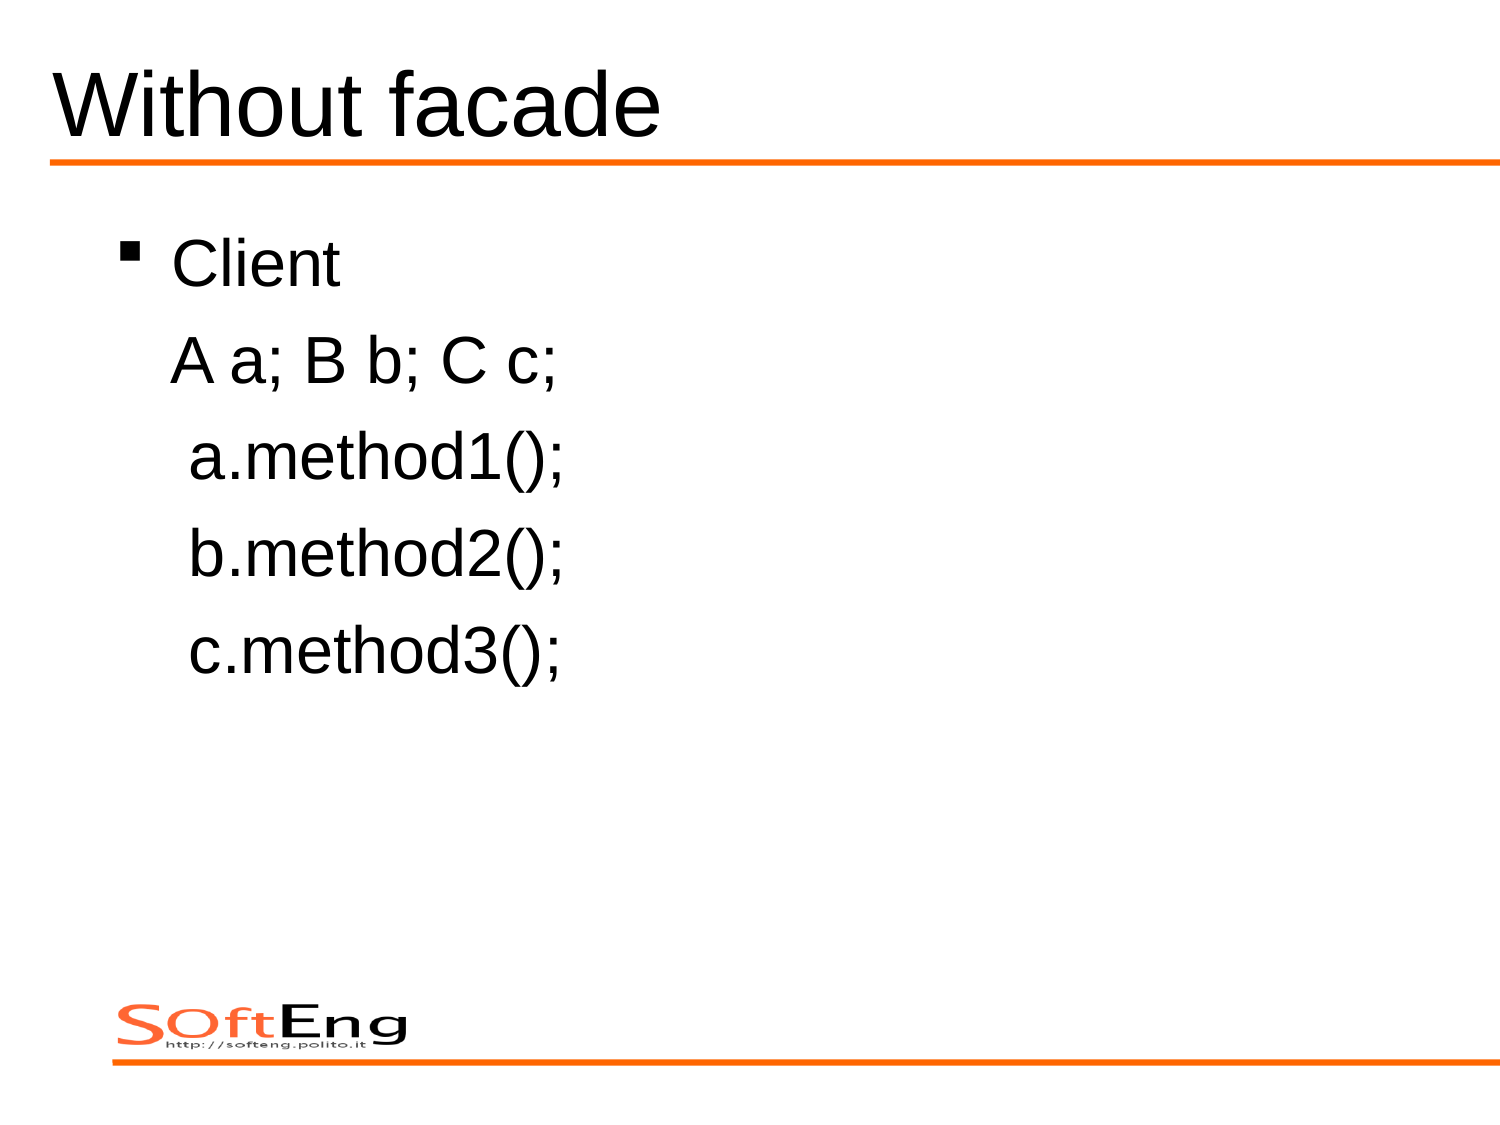

# Without facade
Client
   A a; B b; C c;
    a.method1();
    b.method2();
    c.method3();